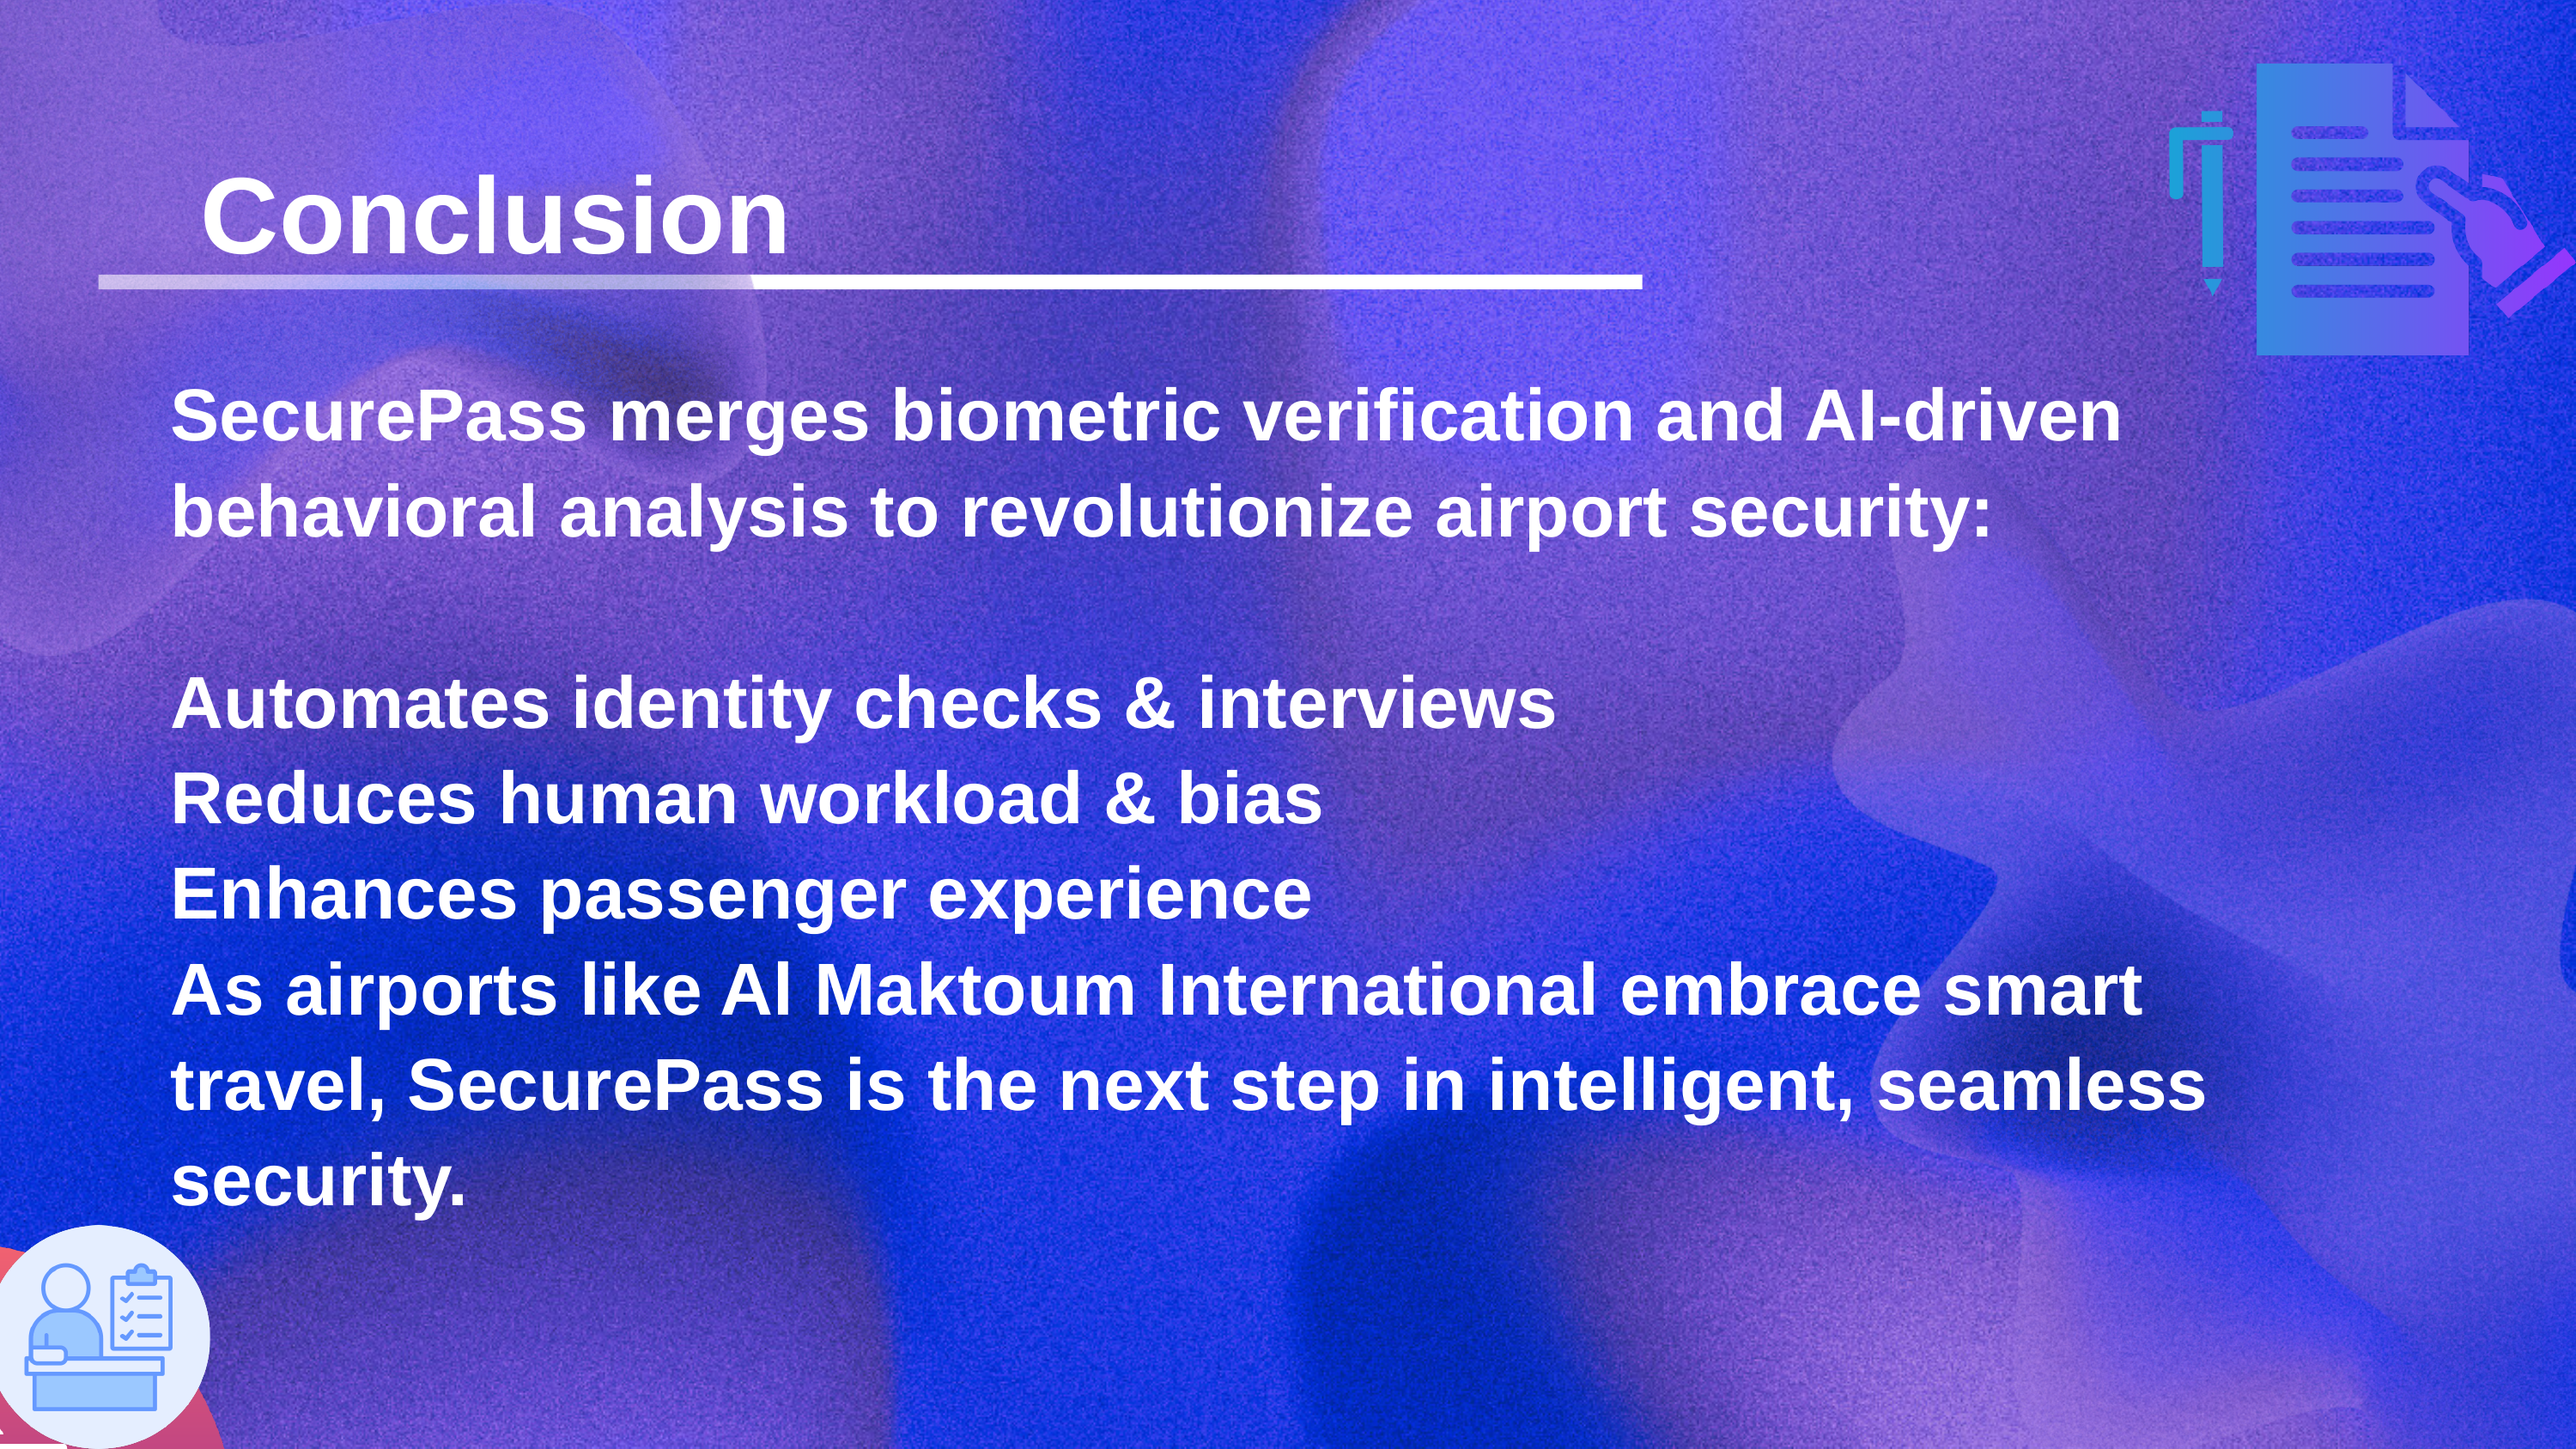

Conclusion

SecurePass merges biometric verification and AI-driven behavioral analysis to revolutionize airport security:

Automates identity checks & interviews
Reduces human workload & bias
Enhances passenger experience
As airports like Al Maktoum International embrace smart travel, SecurePass is the next step in intelligent, seamless security.